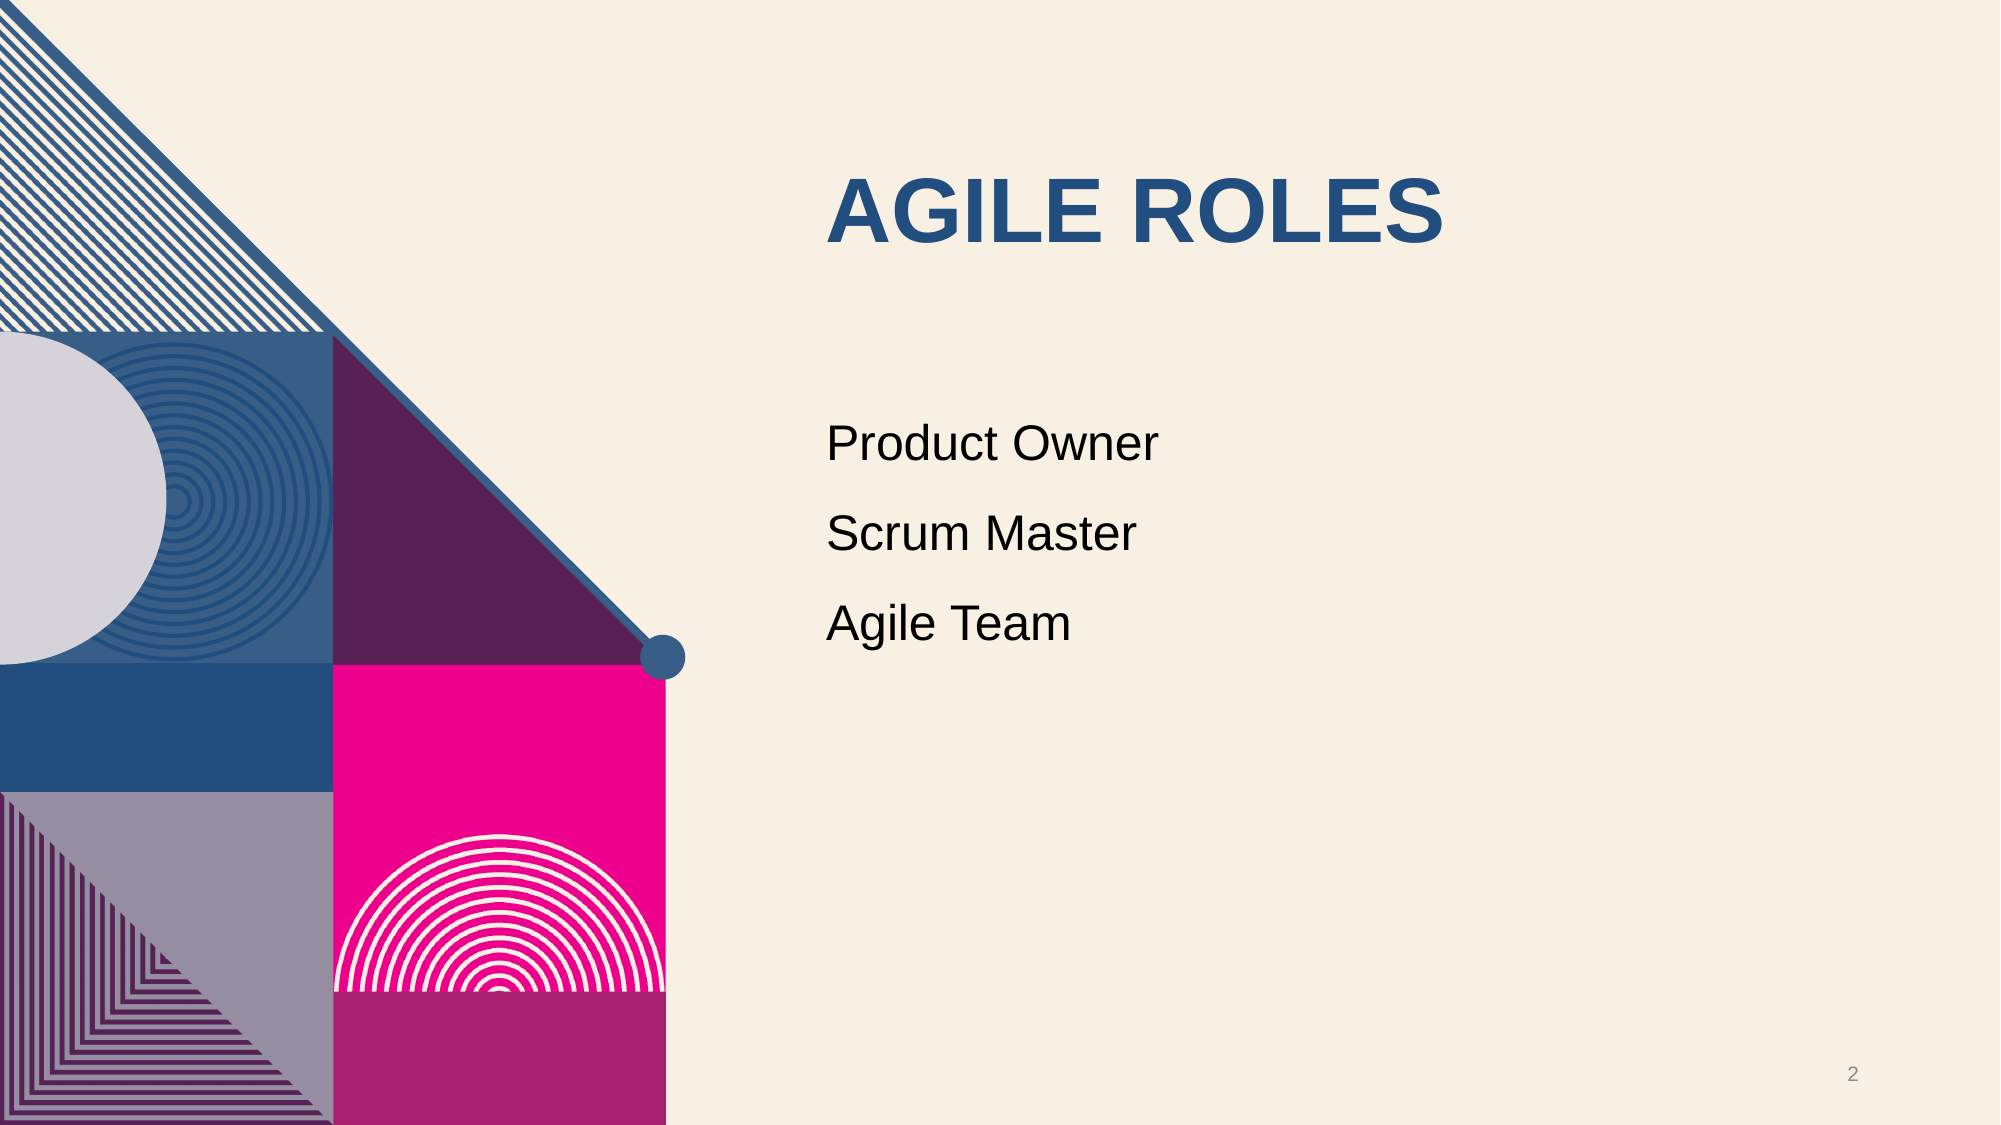

# Agile Roles
Product Owner
Scrum Master
Agile Team
2